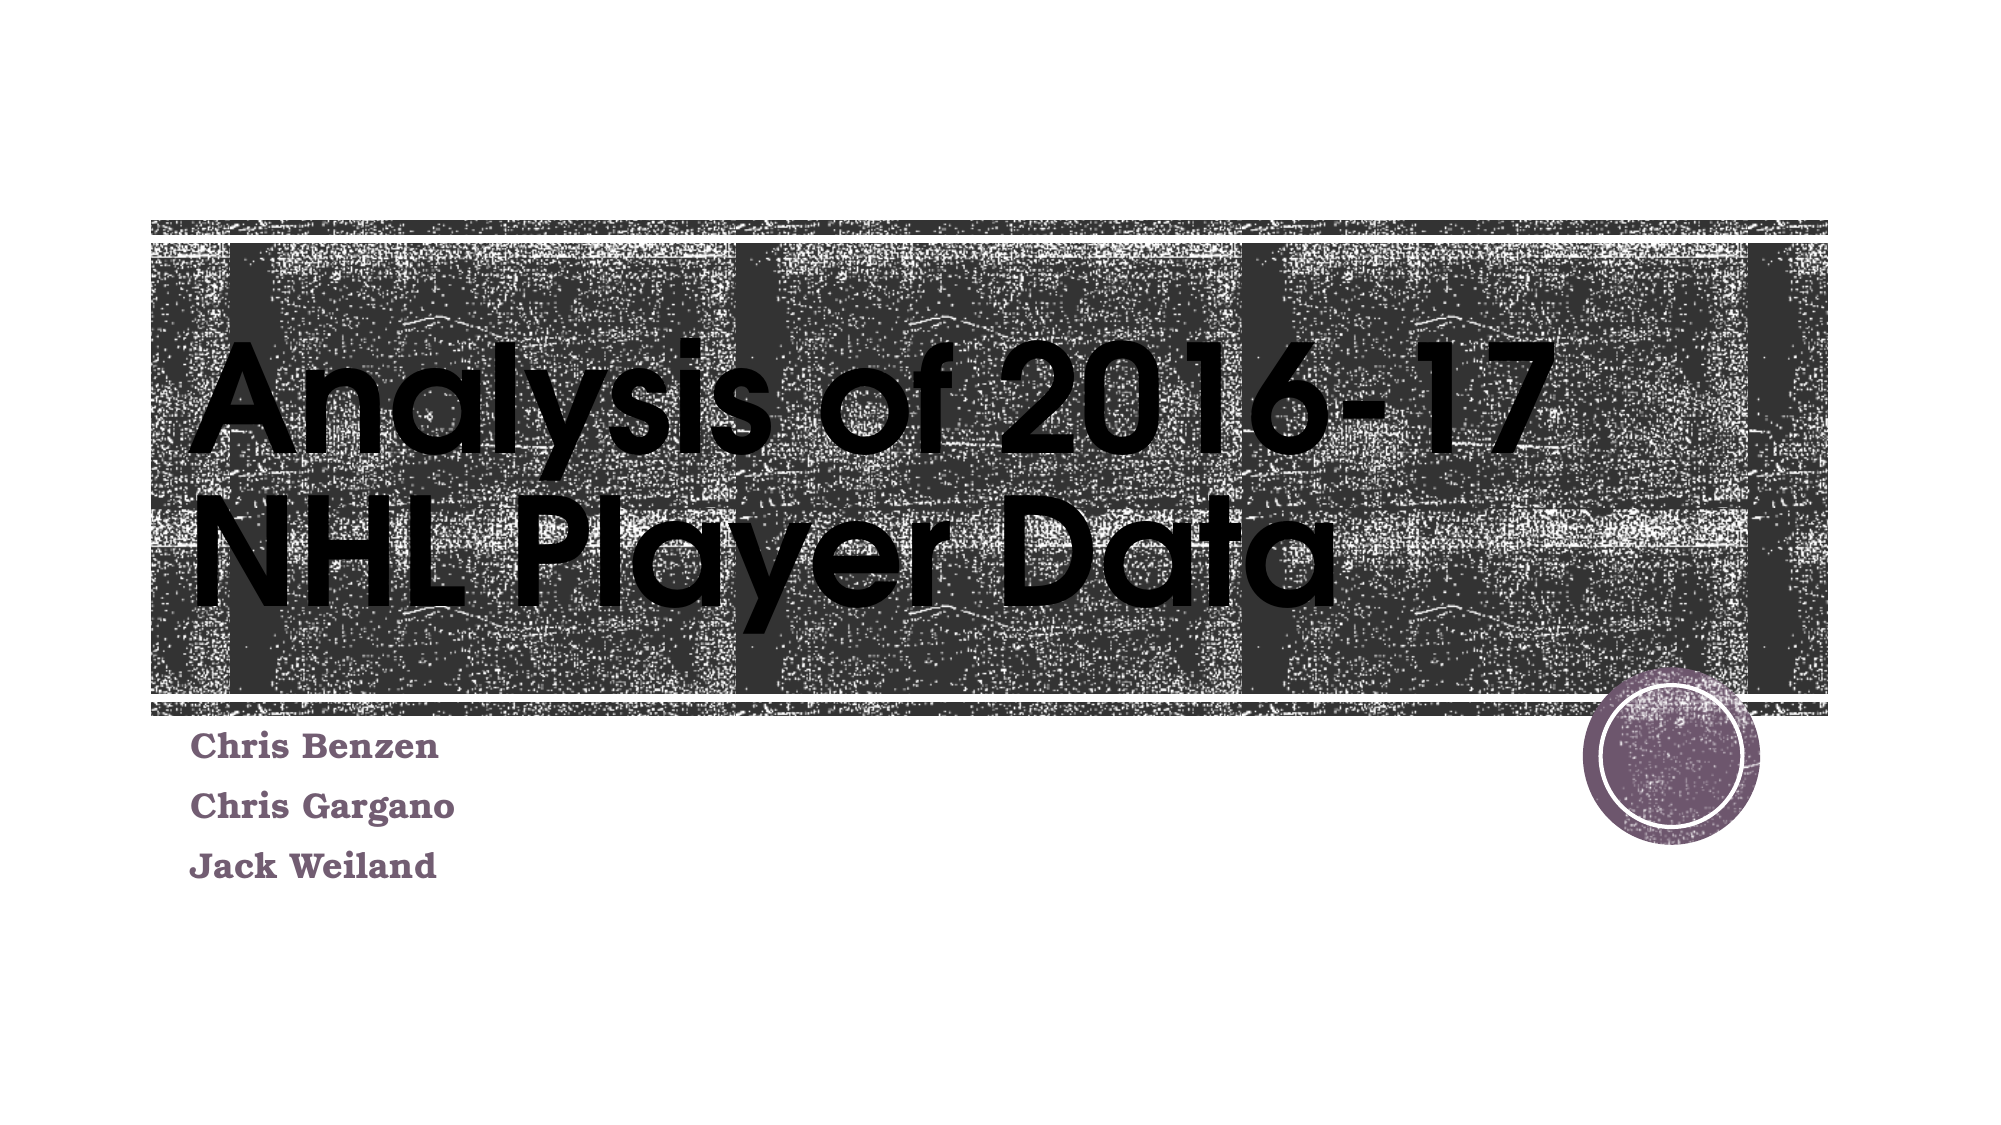

# Analysis of 2016-17 NHL Player Data
Chris Benzen
Chris Gargano
Jack Weiland